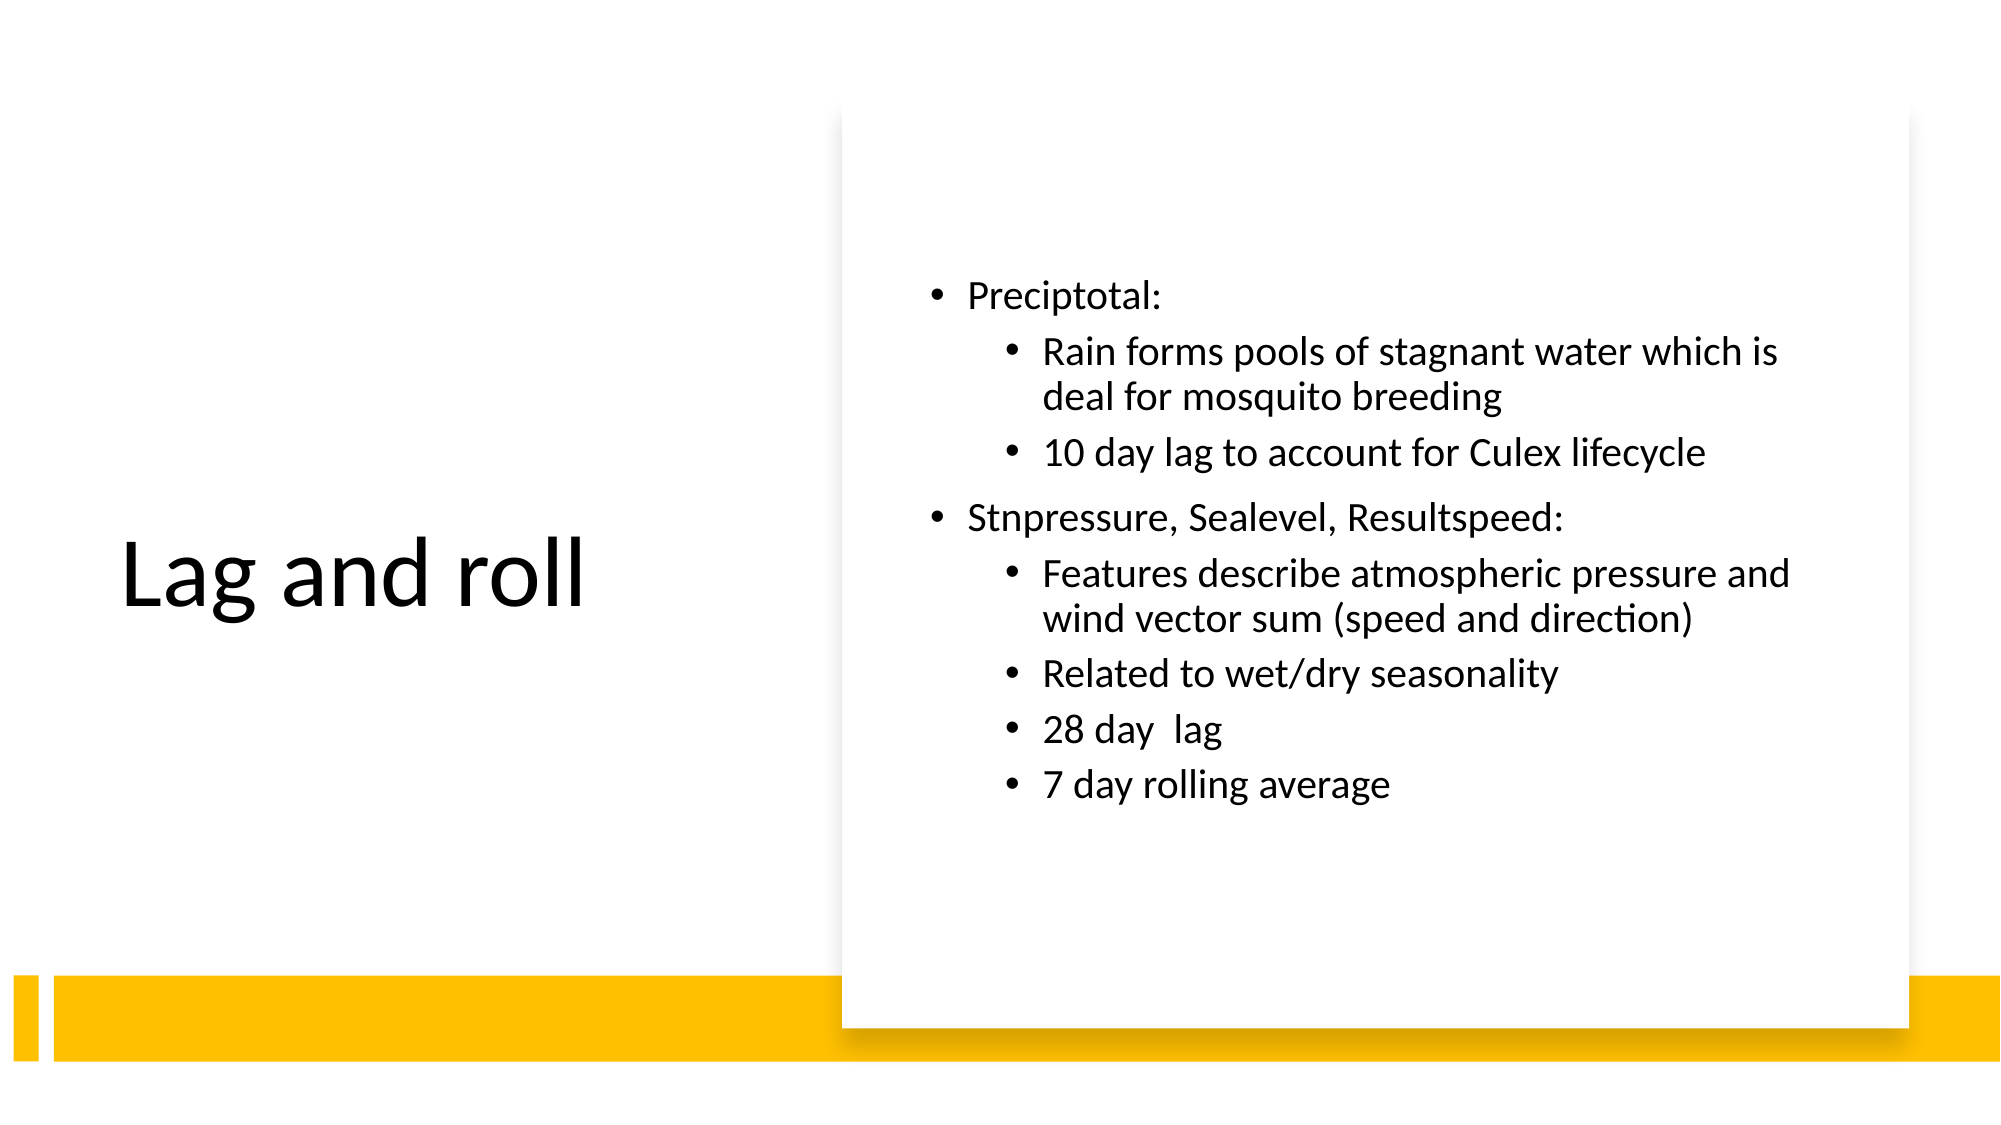

# Lag and roll
Preciptotal:
Rain forms pools of stagnant water which is deal for mosquito breeding
10 day lag to account for Culex lifecycle
Stnpressure, Sealevel, Resultspeed:
Features describe atmospheric pressure and wind vector sum (speed and direction)
Related to wet/dry seasonality
28 day  lag
7 day rolling average